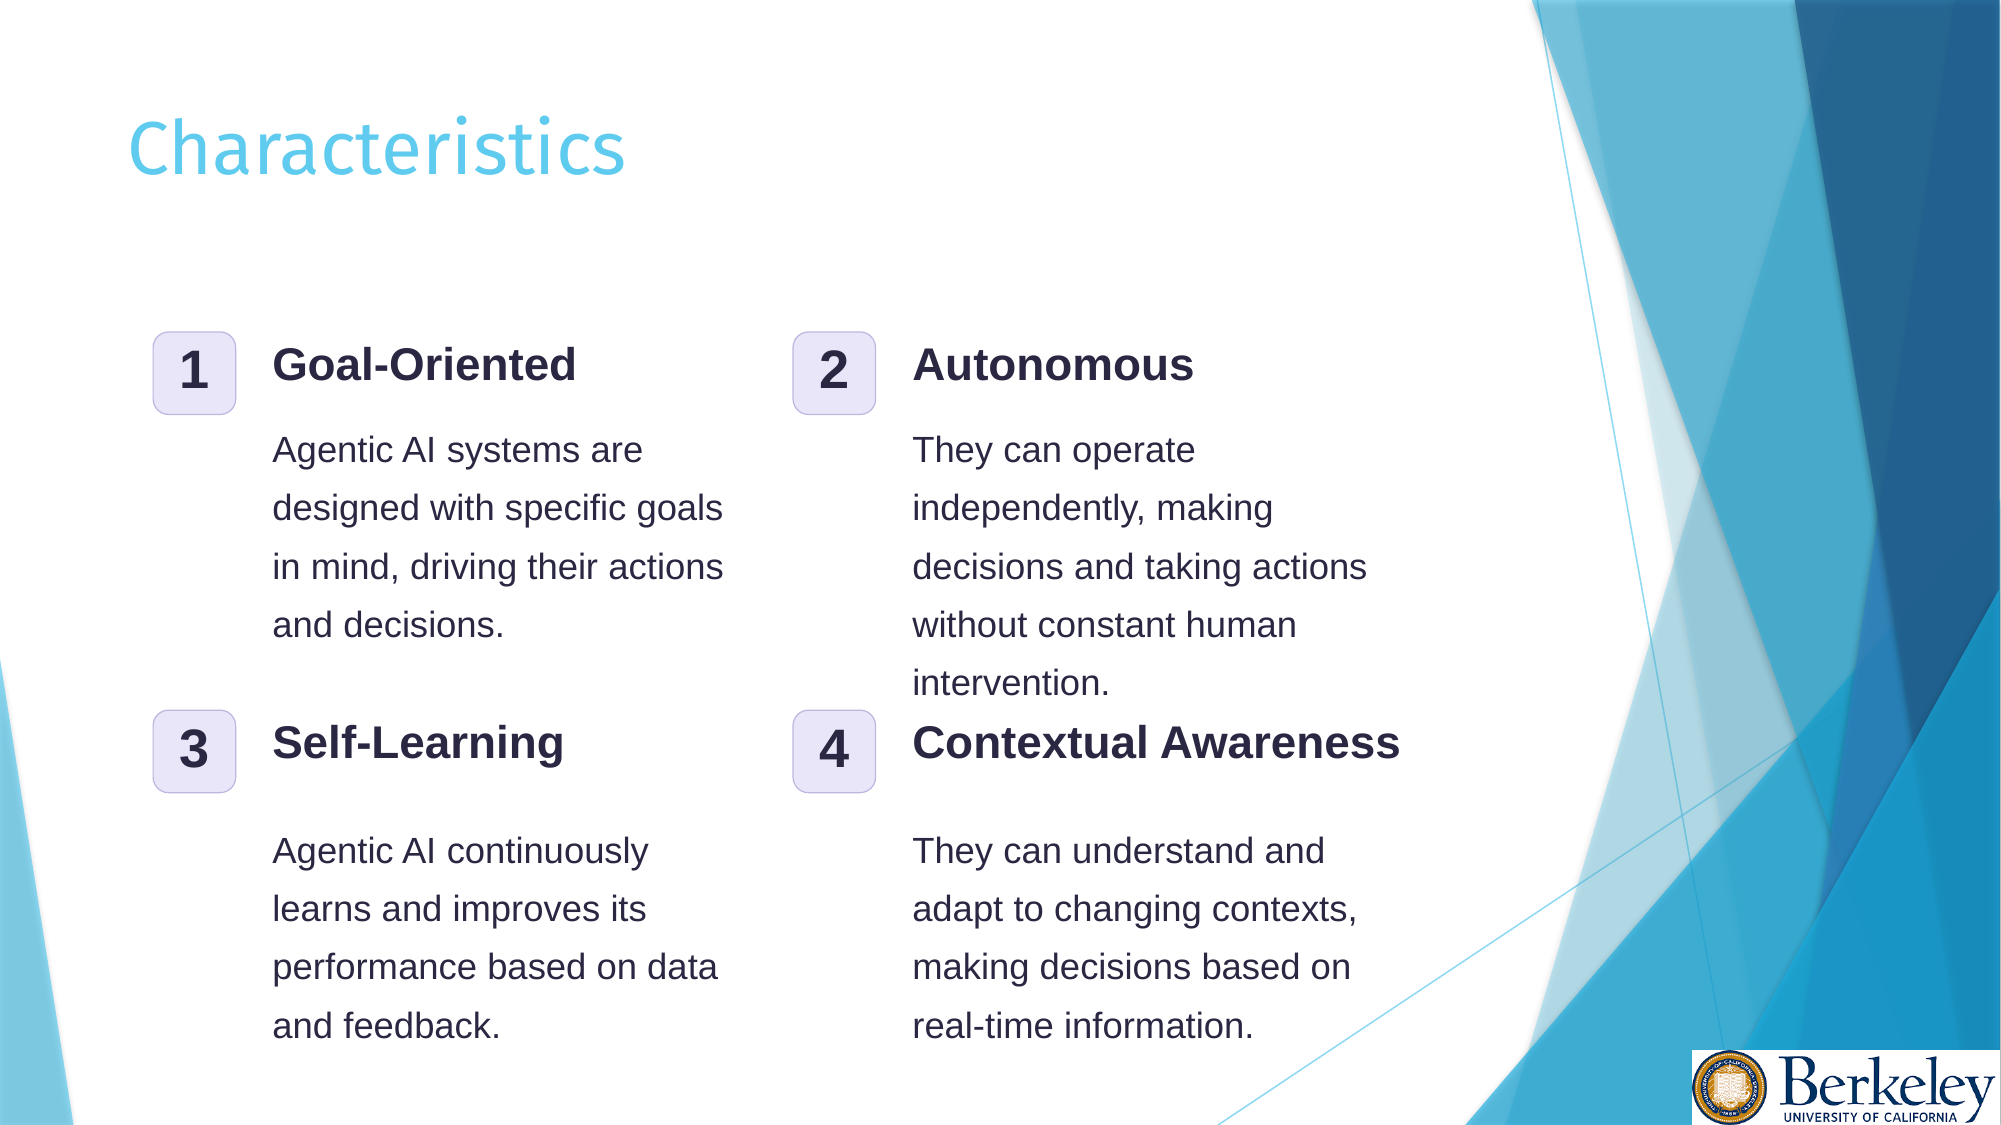

# Characteristics

Goal-Oriented

Autonomous
1
2
Agentic AI systems are designed with specific goals in mind, driving their actions and decisions.
They can operate independently, making decisions and taking actions without constant human intervention.

Self-Learning

Contextual Awareness
3
4
Agentic AI continuously learns and improves its performance based on data and feedback.
They can understand and adapt to changing contexts, making decisions based on real-time information.